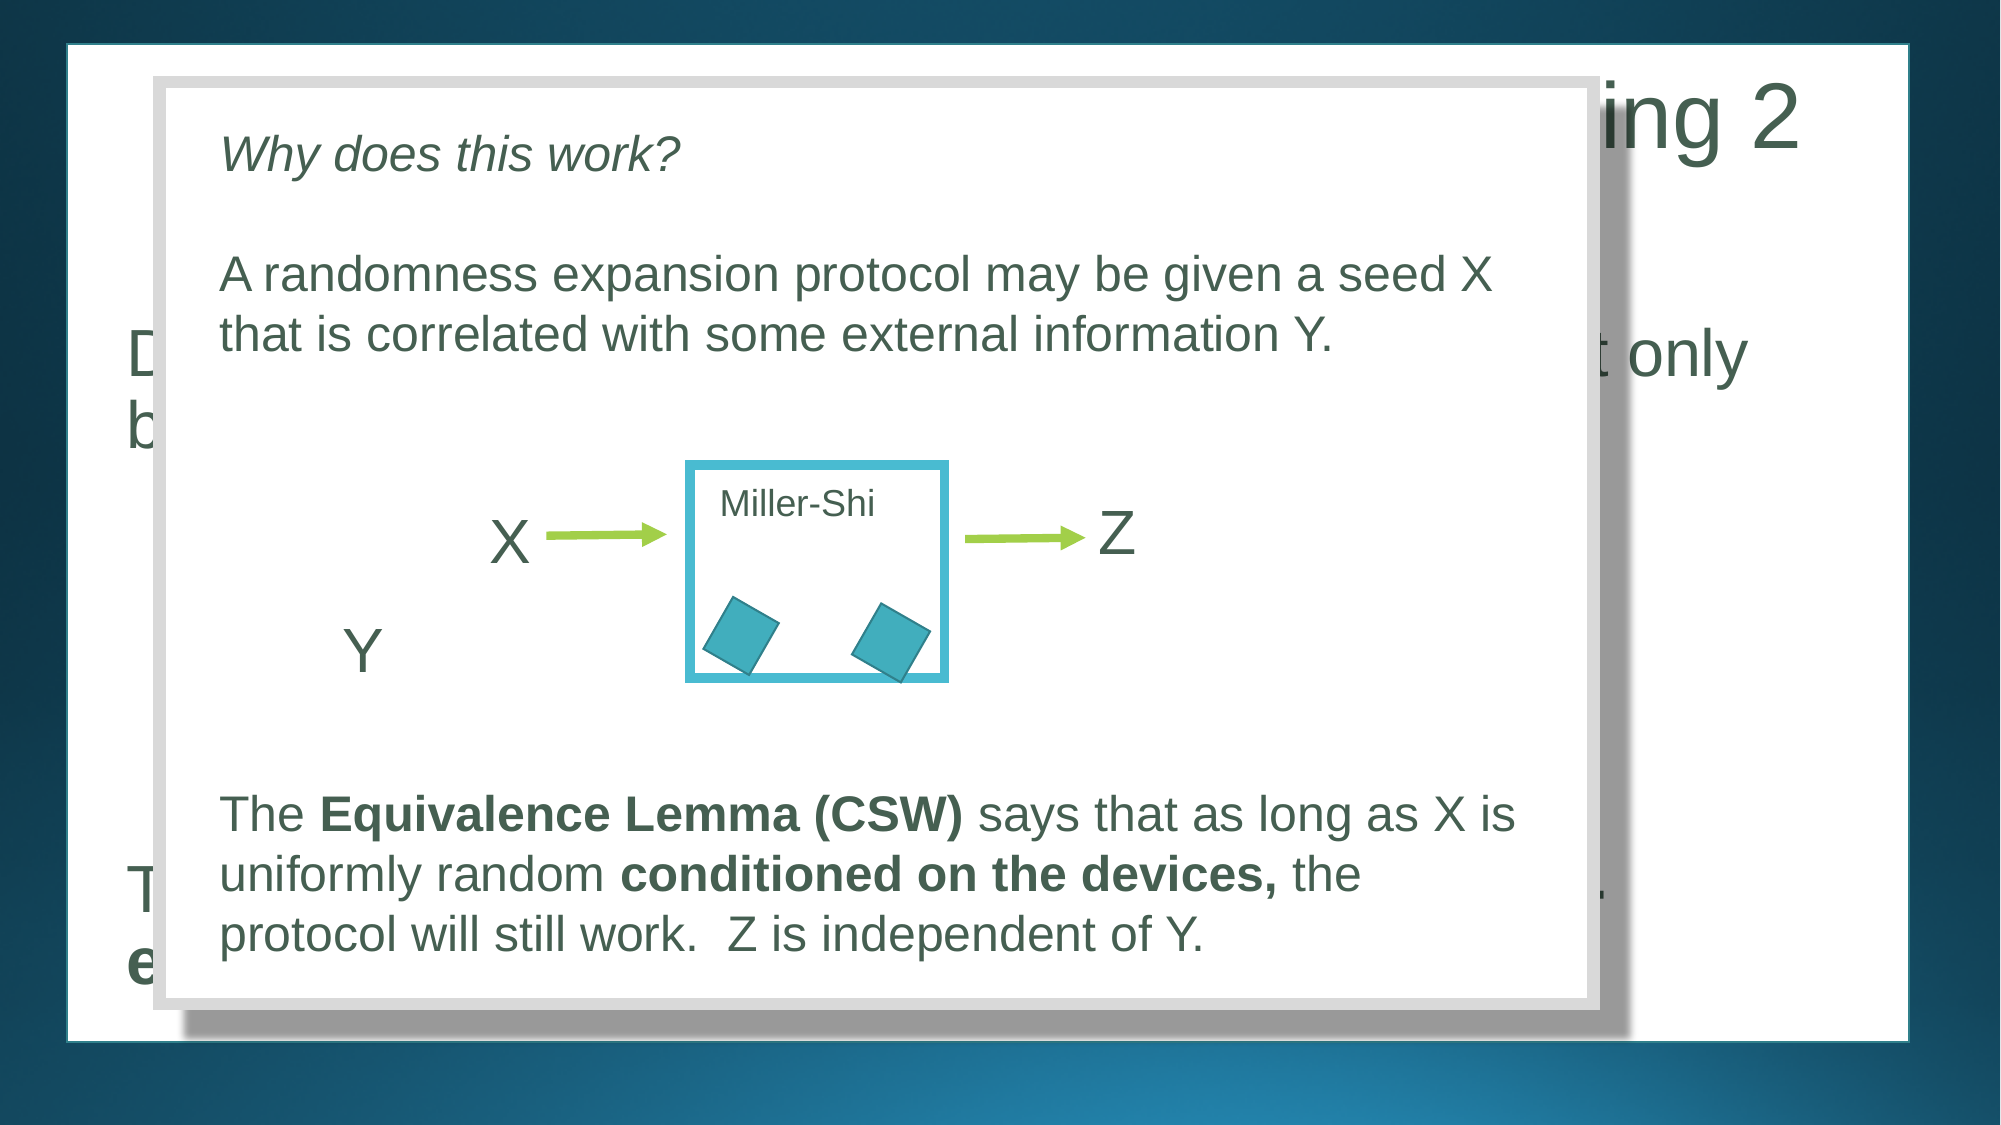

# Robust Unbounded Expansion Using 2 Devices

Why does this work?

A randomness expansion protocol may be given a seed X that is correlated with some external information Y.

The Equivalence Lemma (CSW) says that as long as X is uniformly random conditioned on the devices, the protocol will still work.  Z is independent of Y.

Different randomness expansion protocols can not only be composed, but interleaved.

The result is unbounded expansion from any min-entropy source.

Miller-Shi
Z
X

Miller-
Shi
Y
Chung-Shi-Wu

Miller-
Shi